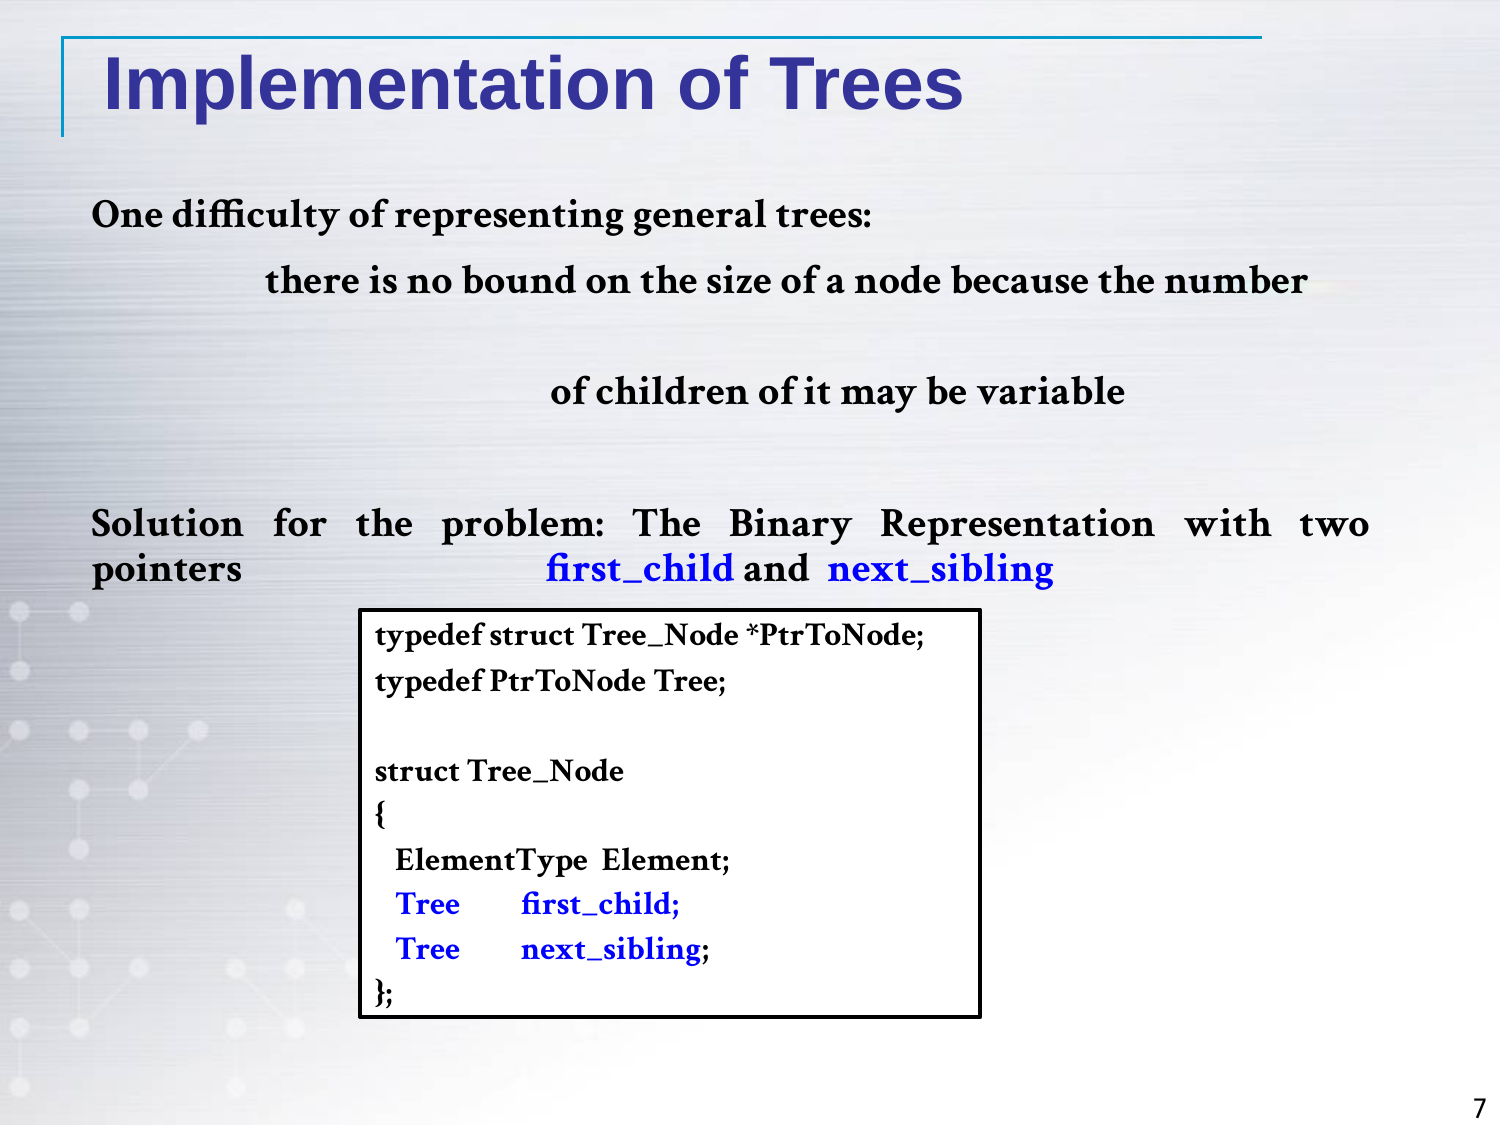

Implementation of Trees
One difficulty of representing general trees:
                    there is no bound on the size of a node because the number
                                                      of children of it may be variable

Solution for the problem: The Binary Representation with two pointers 	first_child and  next_sibling
typedef struct Tree_Node *PtrToNode;
typedef PtrToNode Tree;

struct Tree_Node
{
   ElementType  Element;
   Tree         first_child;
   Tree         next_sibling;
};
7